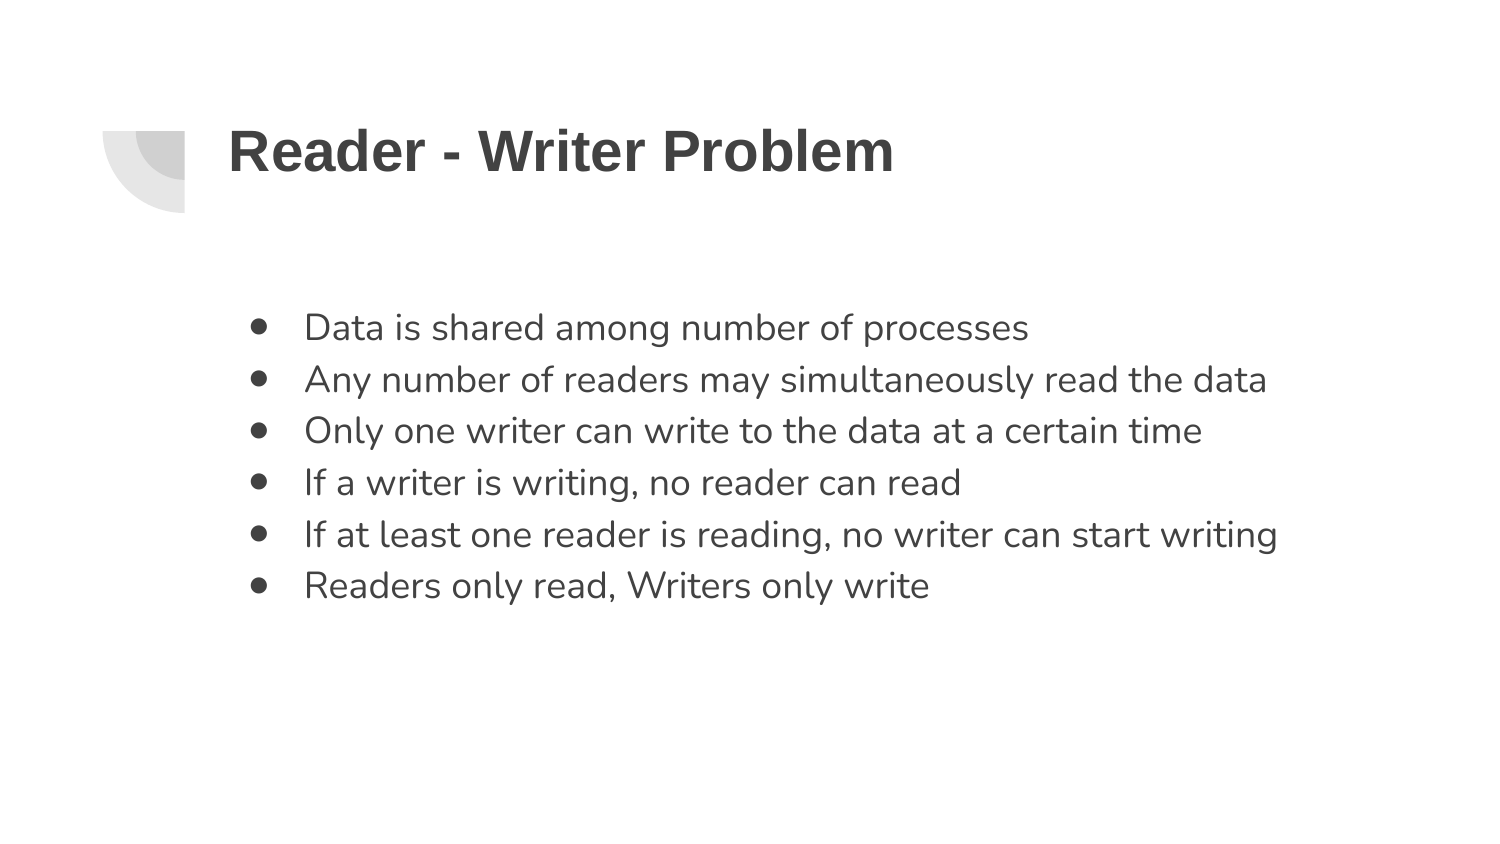

# Reader - Writer Problem
Data is shared among number of processes
Any number of readers may simultaneously read the data
Only one writer can write to the data at a certain time
If a writer is writing, no reader can read
If at least one reader is reading, no writer can start writing
Readers only read, Writers only write